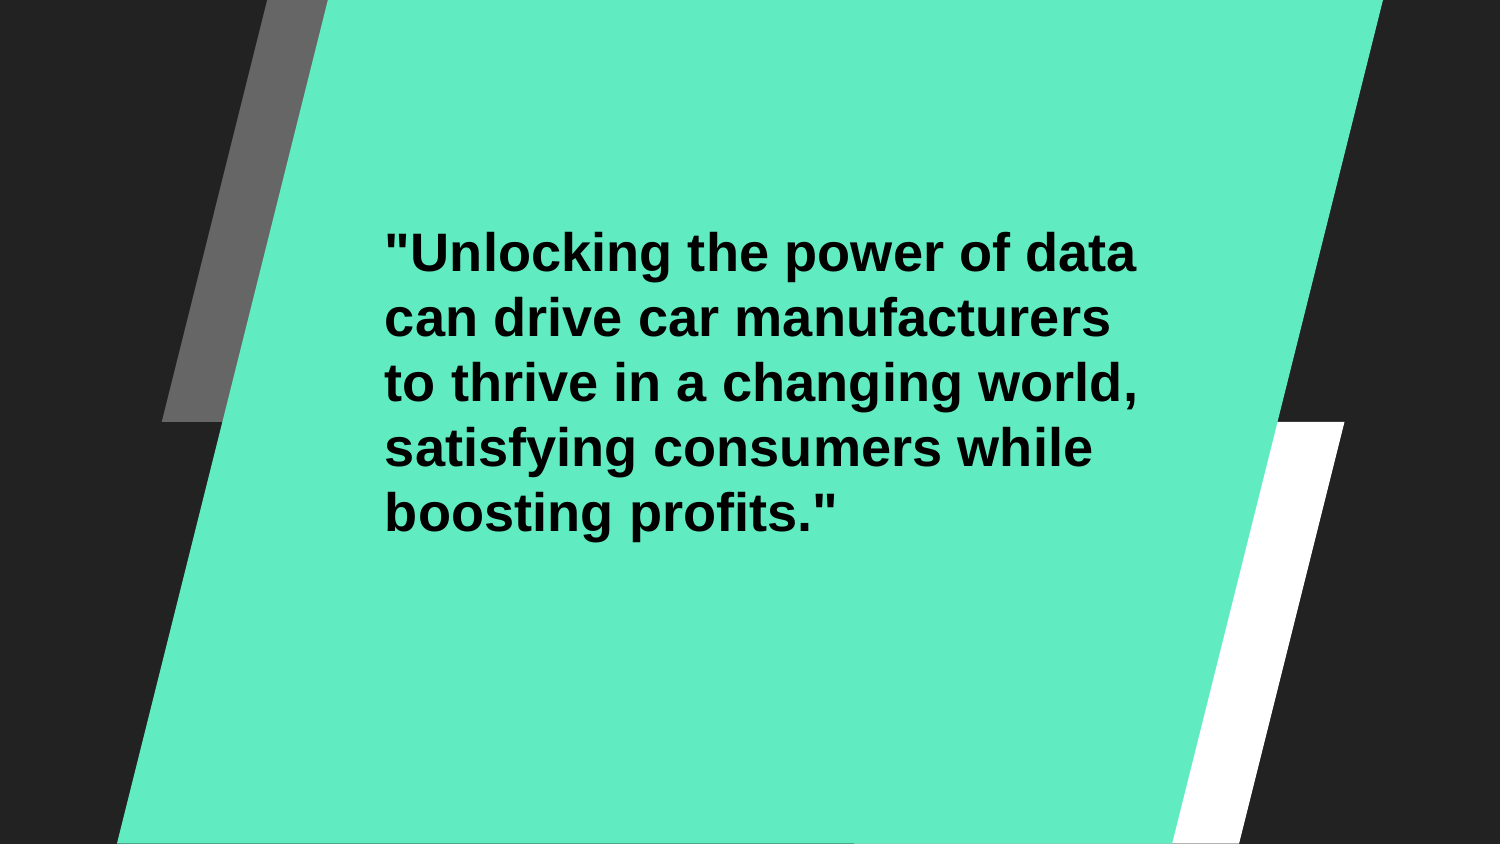

# "Unlocking the power of data can drive car manufacturers to thrive in a changing world, satisfying consumers while boosting profits."